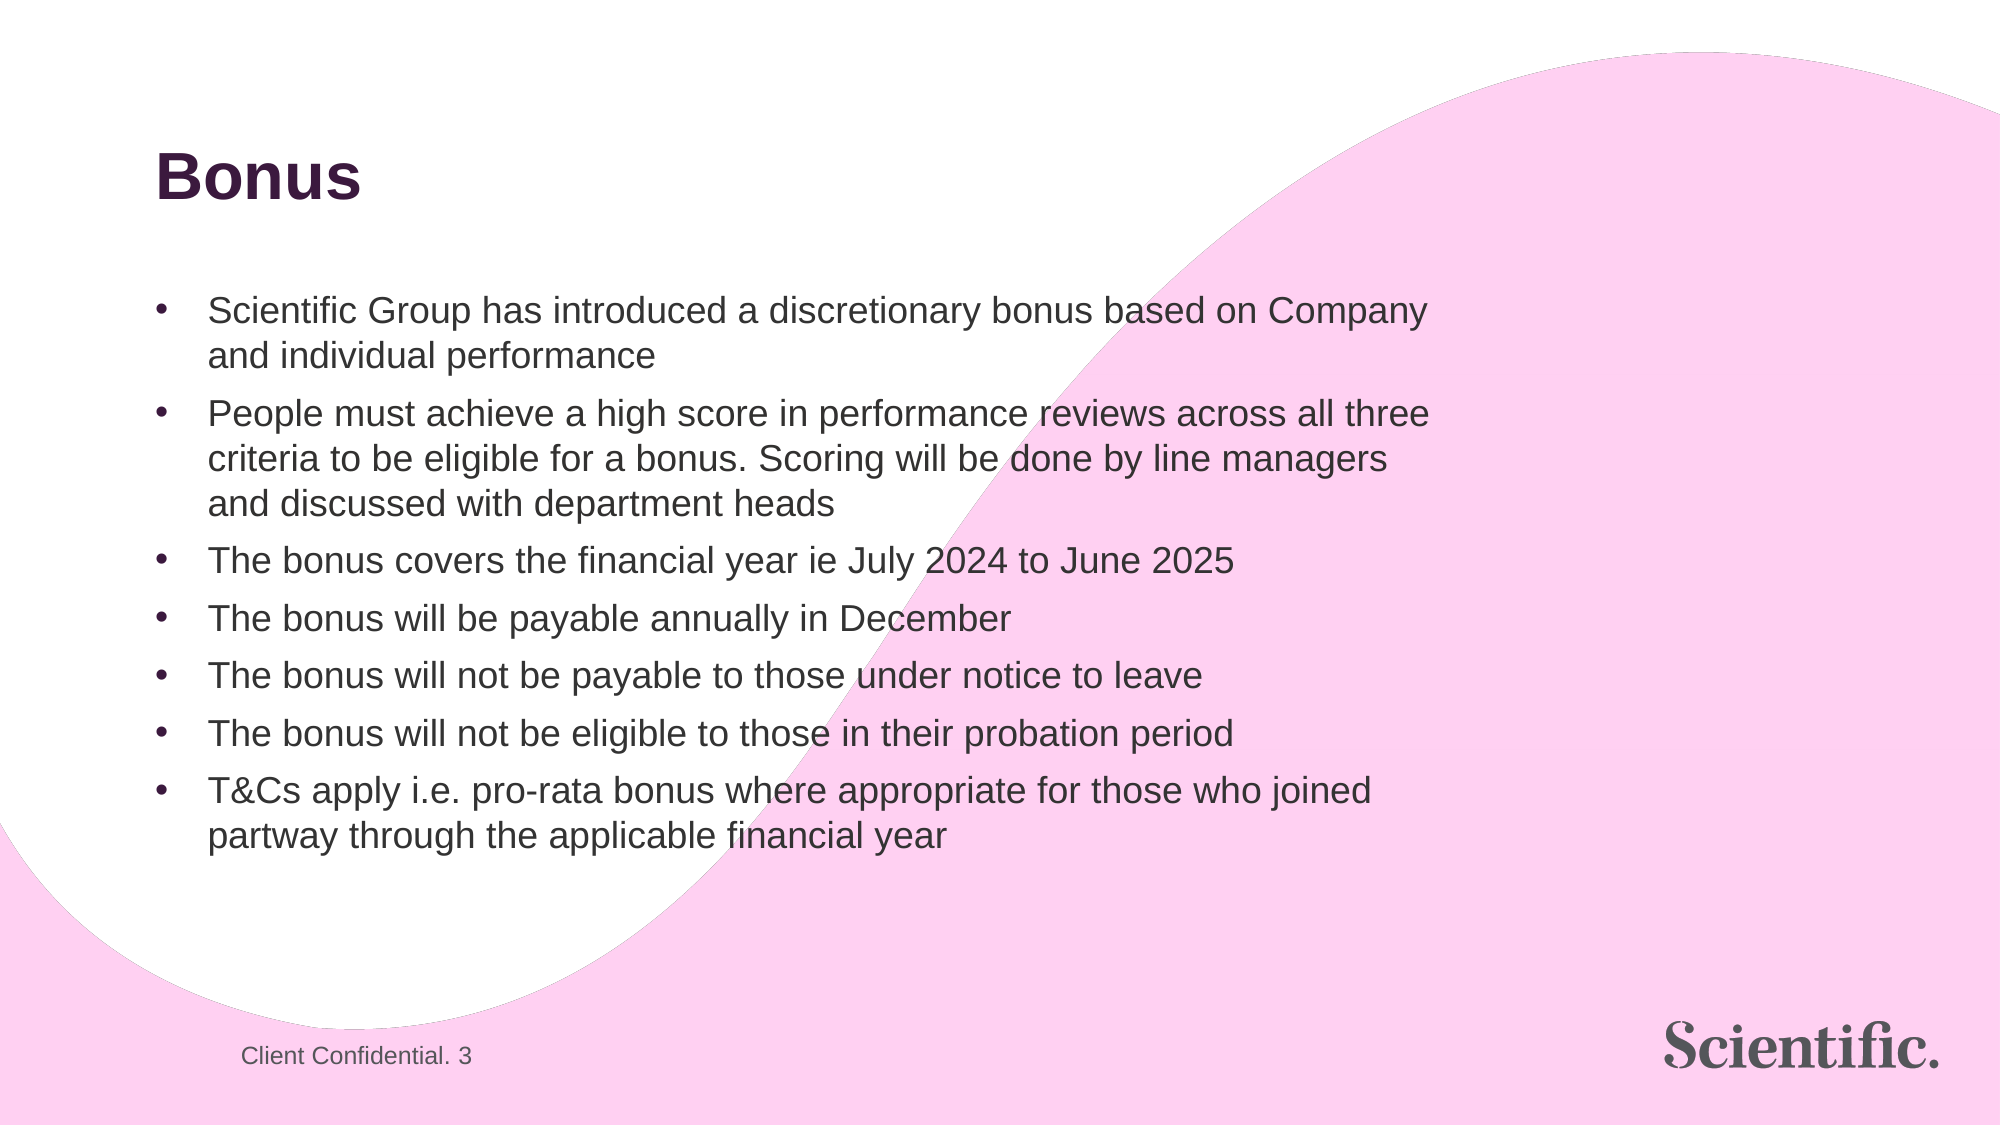

# Bonus
Scientific Group has introduced a discretionary bonus based on Company and individual performance
People must achieve a high score in performance reviews across all three criteria to be eligible for a bonus. Scoring will be done by line managers and discussed with department heads
The bonus covers the financial year ie July 2024 to June 2025
The bonus will be payable annually in December
The bonus will not be payable to those under notice to leave
The bonus will not be eligible to those in their probation period
T&Cs apply i.e. pro-rata bonus where appropriate for those who joined partway through the applicable financial year
Client Confidential. 3